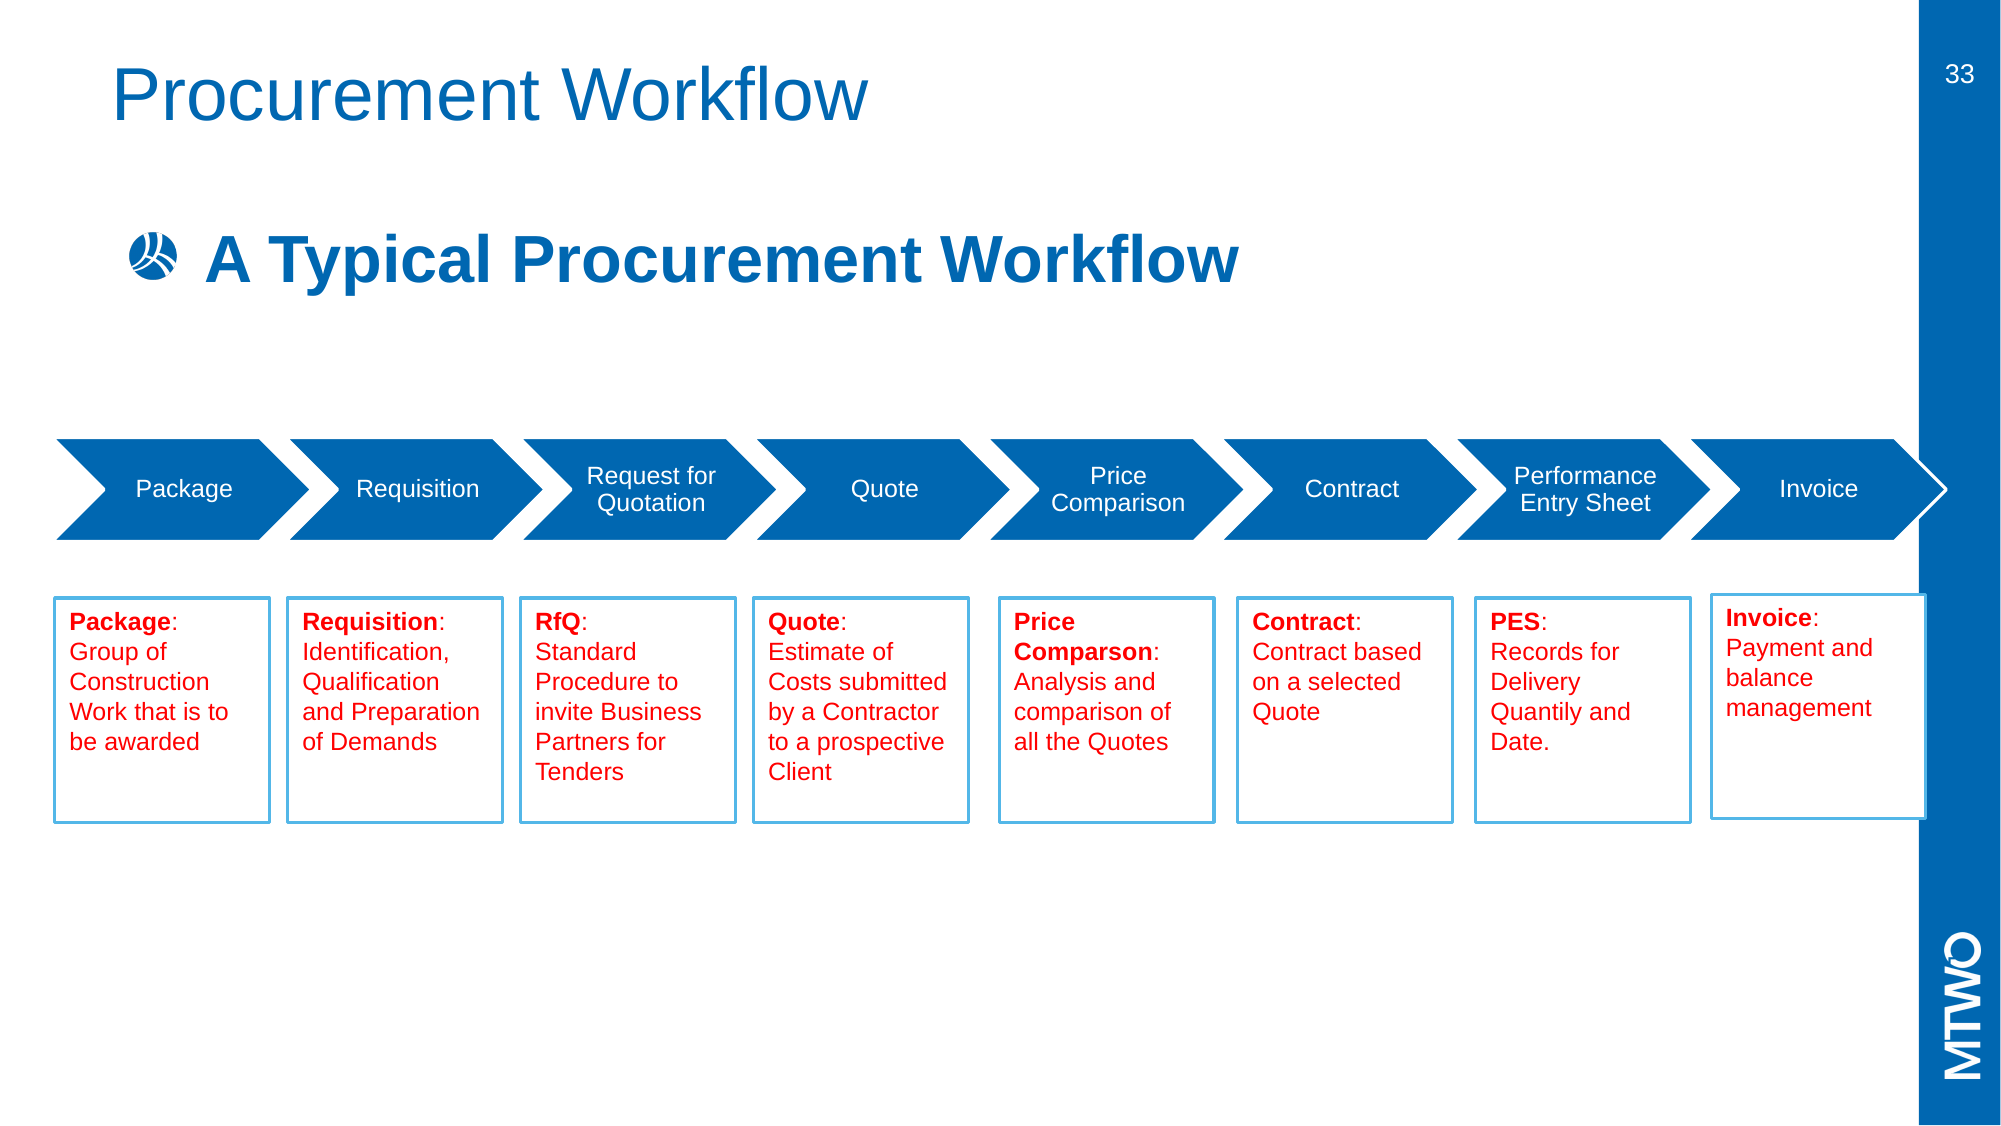

# Procurement Workflow
33
A Typical Procurement Workflow

Package
Requisition
Request for Quotation
Quote
Price Comparison
Contract
Performance Entry Sheet
Invoice
Invoice:
Payment and balance management

Price Comparson:
Analysis and comparison of all the Quotes

Contract:
Contract based on a selected Quote

PES:
Records for Delivery Quantily and Date.

Quote:
Estimate of Costs submitted by a Contractor to a prospective Client

Package:
Group of Construction Work that is to be awarded

Requisition:
Identification, Qualification and Preparation of Demands

RfQ:
Standard Procedure to invite Business Partners for Tenders